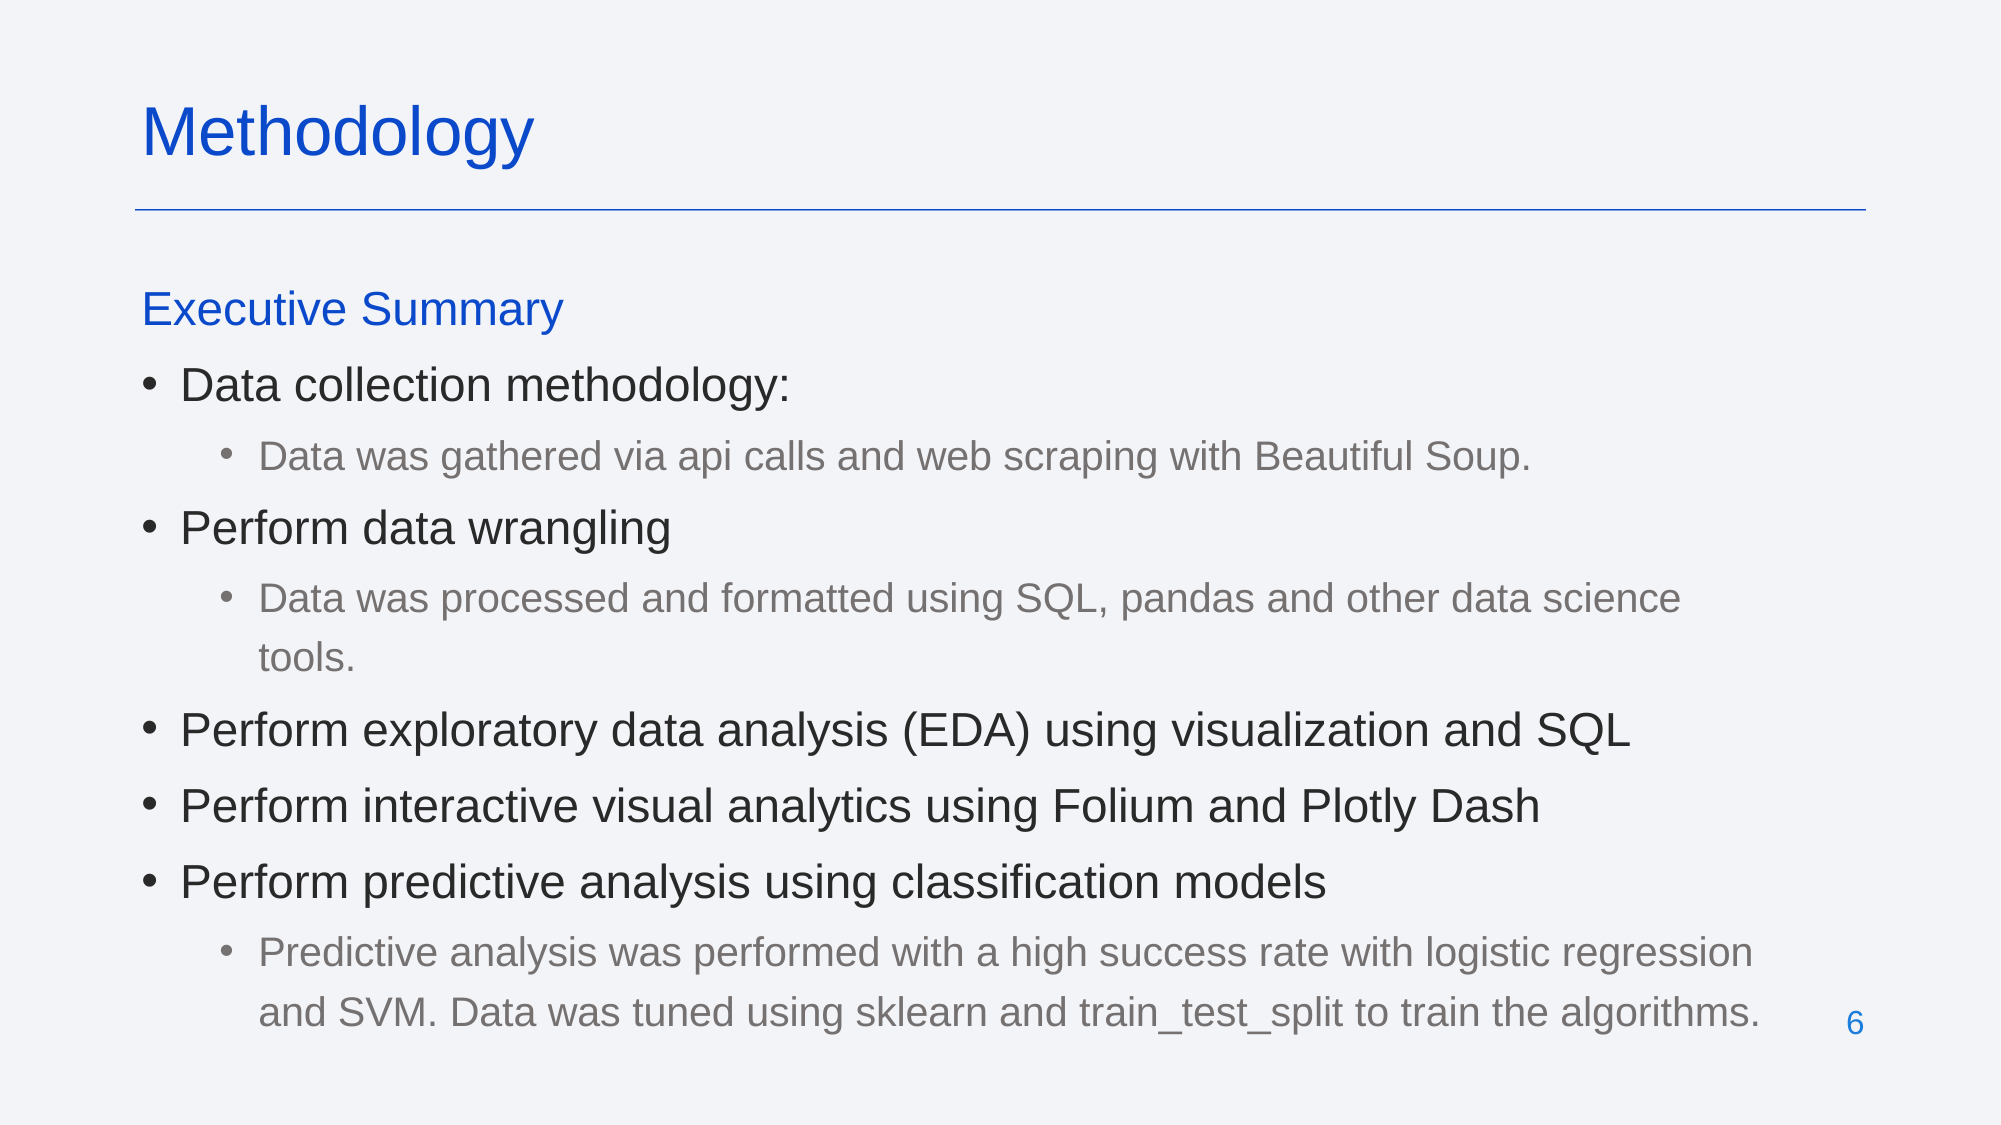

Methodology
Executive Summary
Data collection methodology:
Data was gathered via api calls and web scraping with Beautiful Soup.
Perform data wrangling
Data was processed and formatted using SQL, pandas and other data science tools.
Perform exploratory data analysis (EDA) using visualization and SQL
Perform interactive visual analytics using Folium and Plotly Dash
Perform predictive analysis using classification models
Predictive analysis was performed with a high success rate with logistic regression and SVM. Data was tuned using sklearn and train_test_split to train the algorithms.

6